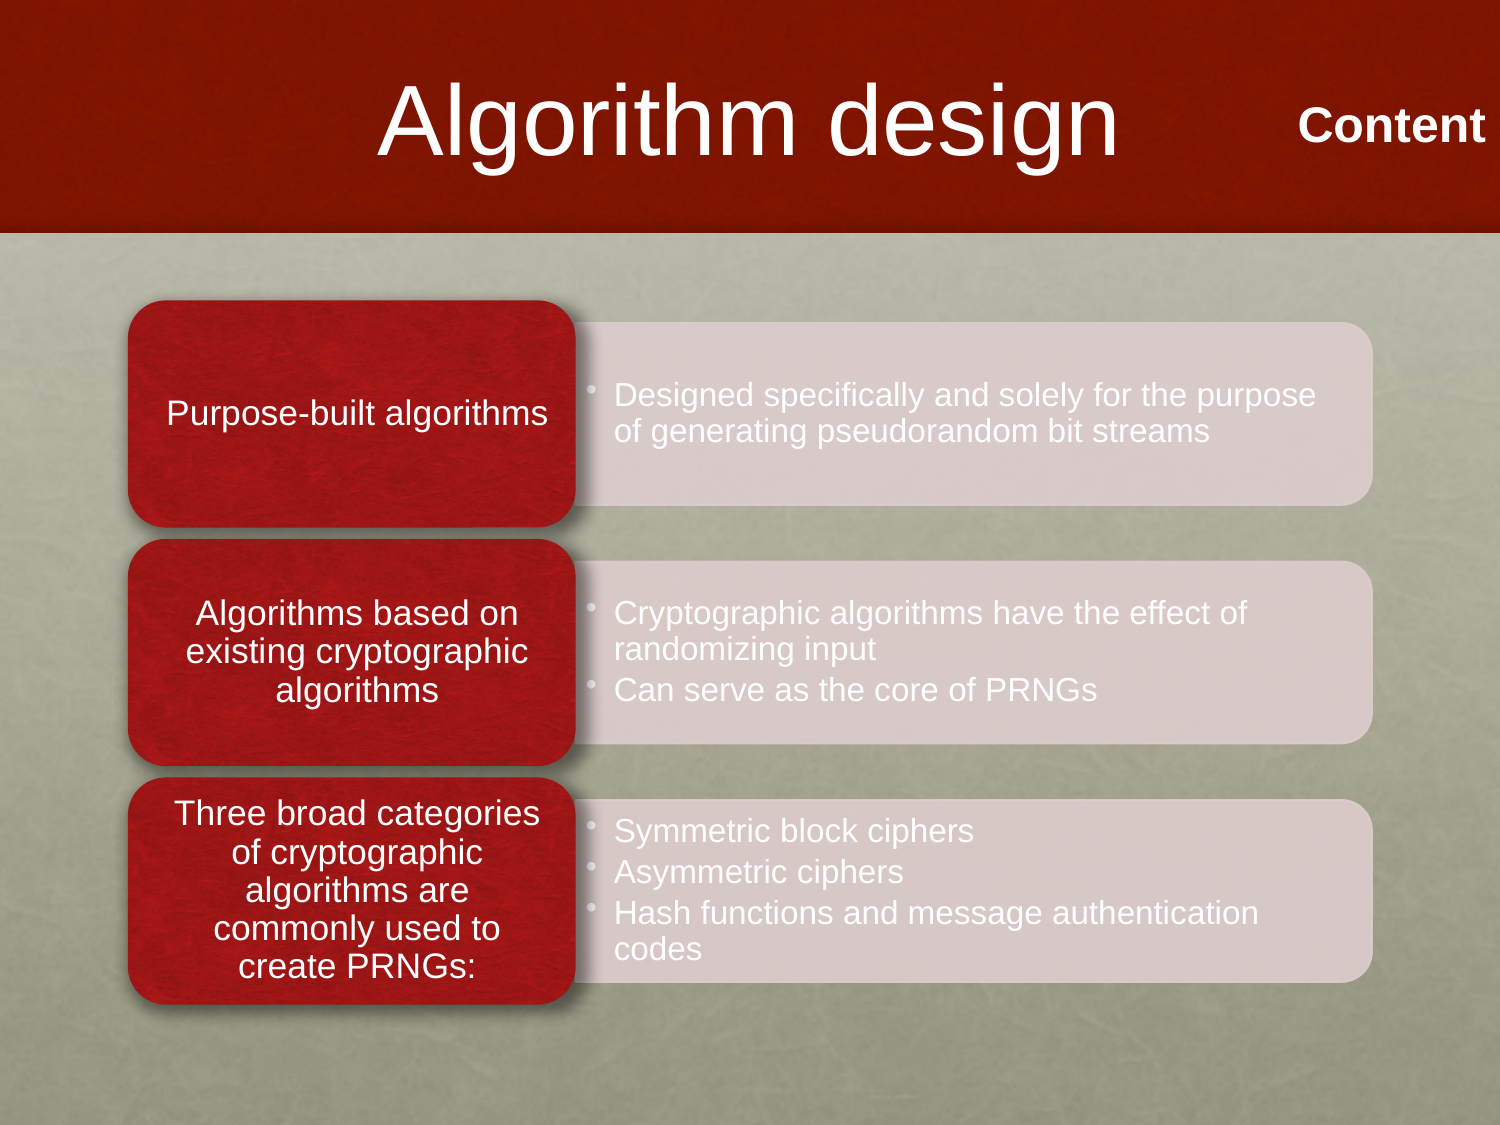

# Algorithm design
Designed specifically and solely for the purpose of generating pseudorandom bit streams
Purpose-built algorithms
Cryptographic algorithms have the effect of randomizing input
Can serve as the core of PRNGs
Algorithms based on existing cryptographic algorithms
Symmetric block ciphers
Asymmetric ciphers
Hash functions and message authentication codes
Three broad categories of cryptographic algorithms are commonly used to create PRNGs: